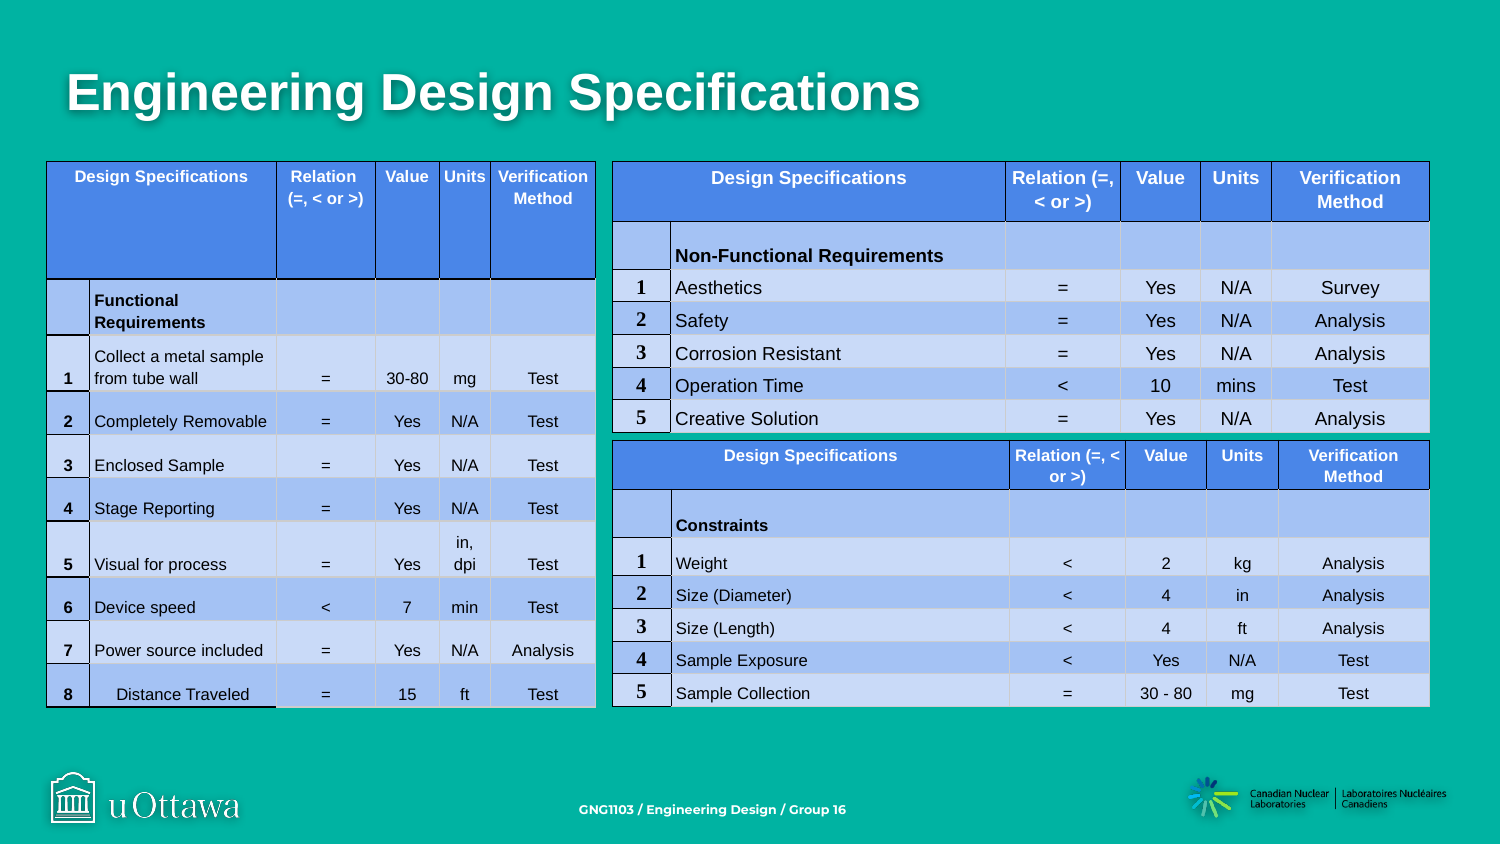

# Engineering Design Specifications
| Design Specifications |  | Relation (=, < or >) | Value | Units | Verification Method |
| --- | --- | --- | --- | --- | --- |
|  | Functional Requirements |  |  |  |  |
| 1 | Collect a metal sample from tube wall | = | 30-80 | mg | Test |
| 2 | Completely Removable | = | Yes | N/A | Test |
| 3 | Enclosed Sample | = | Yes | N/A | Test |
| 4 | Stage Reporting | = | Yes | N/A | Test |
| 5 | Visual for process | = | Yes | in, dpi | Test |
| 6 | Device speed | < | 7 | min | Test |
| 7 | Power source included | = | Yes | N/A | Analysis |
| 8 | Distance Traveled | = | 15 | ft | Test |
| Design Specifications |  | Relation (=, < or >) | Value | Units | Verification Method |
| --- | --- | --- | --- | --- | --- |
|  | Non-Functional Requirements |  |  |  |  |
| 1 | Aesthetics | = | Yes | N/A | Survey |
| 2 | Safety | = | Yes | N/A | Analysis |
| 3 | Corrosion Resistant | = | Yes | N/A | Analysis |
| 4 | Operation Time | < | 10 | mins | Test |
| 5 | Creative Solution | = | Yes | N/A | Analysis |
| Design Specifications |  | Relation (=, < or >) | Value | Units | Verification Method |
| --- | --- | --- | --- | --- | --- |
|  | Constraints |  |  |  |  |
| 1 | Weight | < | 2 | kg | Analysis |
| 2 | Size (Diameter) | < | 4 | in | Analysis |
| 3 | Size (Length) | < | 4 | ft | Analysis |
| 4 | Sample Exposure | < | Yes | N/A | Test |
| 5 | Sample Collection | = | 30 - 80 | mg | Test |